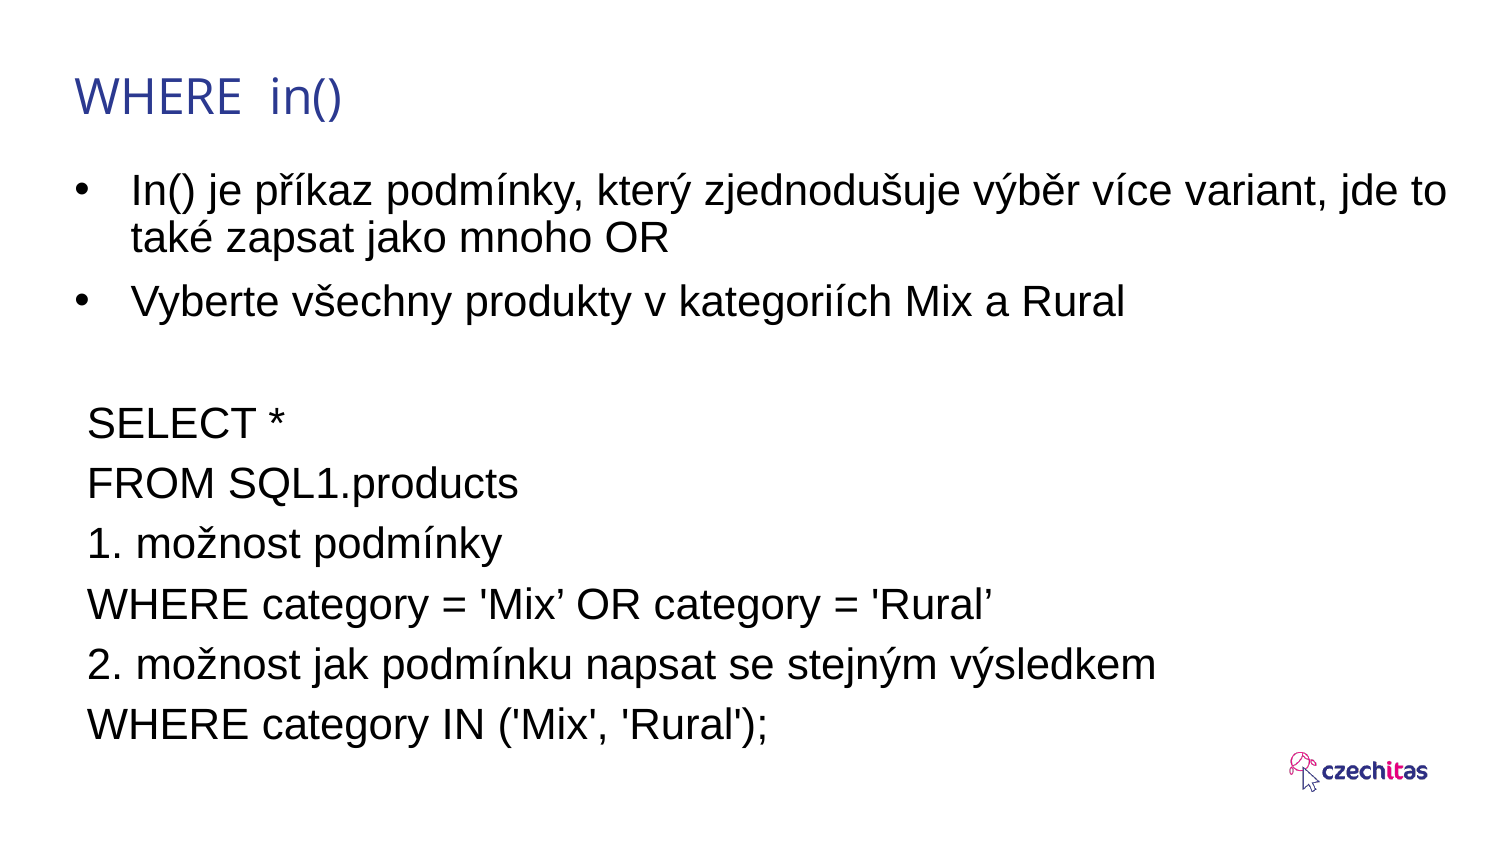

WHERE  in()
In() je příkaz podmínky, který zjednodušuje výběr více variant, jde to také zapsat jako mnoho OR
Vyberte všechny produkty v kategoriích Mix a Rural

SELECT *
FROM SQL1.products
1. možnost podmínky
WHERE category = 'Mix’ OR category = 'Rural’
2. možnost jak podmínku napsat se stejným výsledkem
WHERE category IN ('Mix', 'Rural');